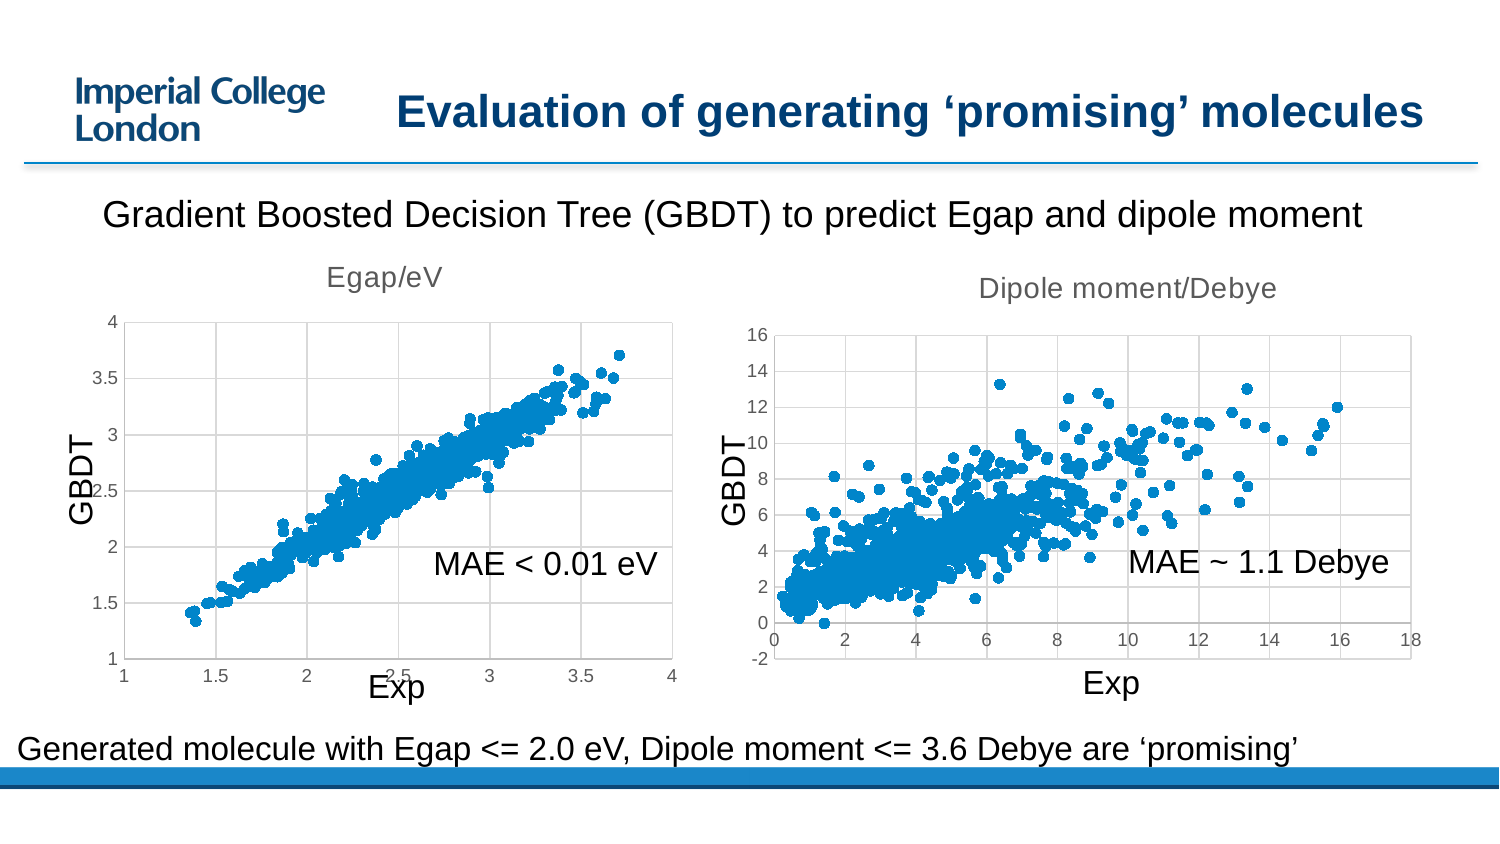

Evaluation of generating ‘promising’ molecules
Gradient Boosted Decision Tree (GBDT) to predict Egap and dipole moment

### Chart: Egap/eV

| Category | gap_gbdt |
|---|---|
GBDT
Exp

### Chart: Dipole moment/Debye

| Category | dip_cv |
|---|---|
GBDT
MAE ~ 1.1 Debye
MAE < 0.01 eV
Exp
Generated molecule with Egap <= 2.0 eV, Dipole moment <= 3.6 Debye are ‘promising’